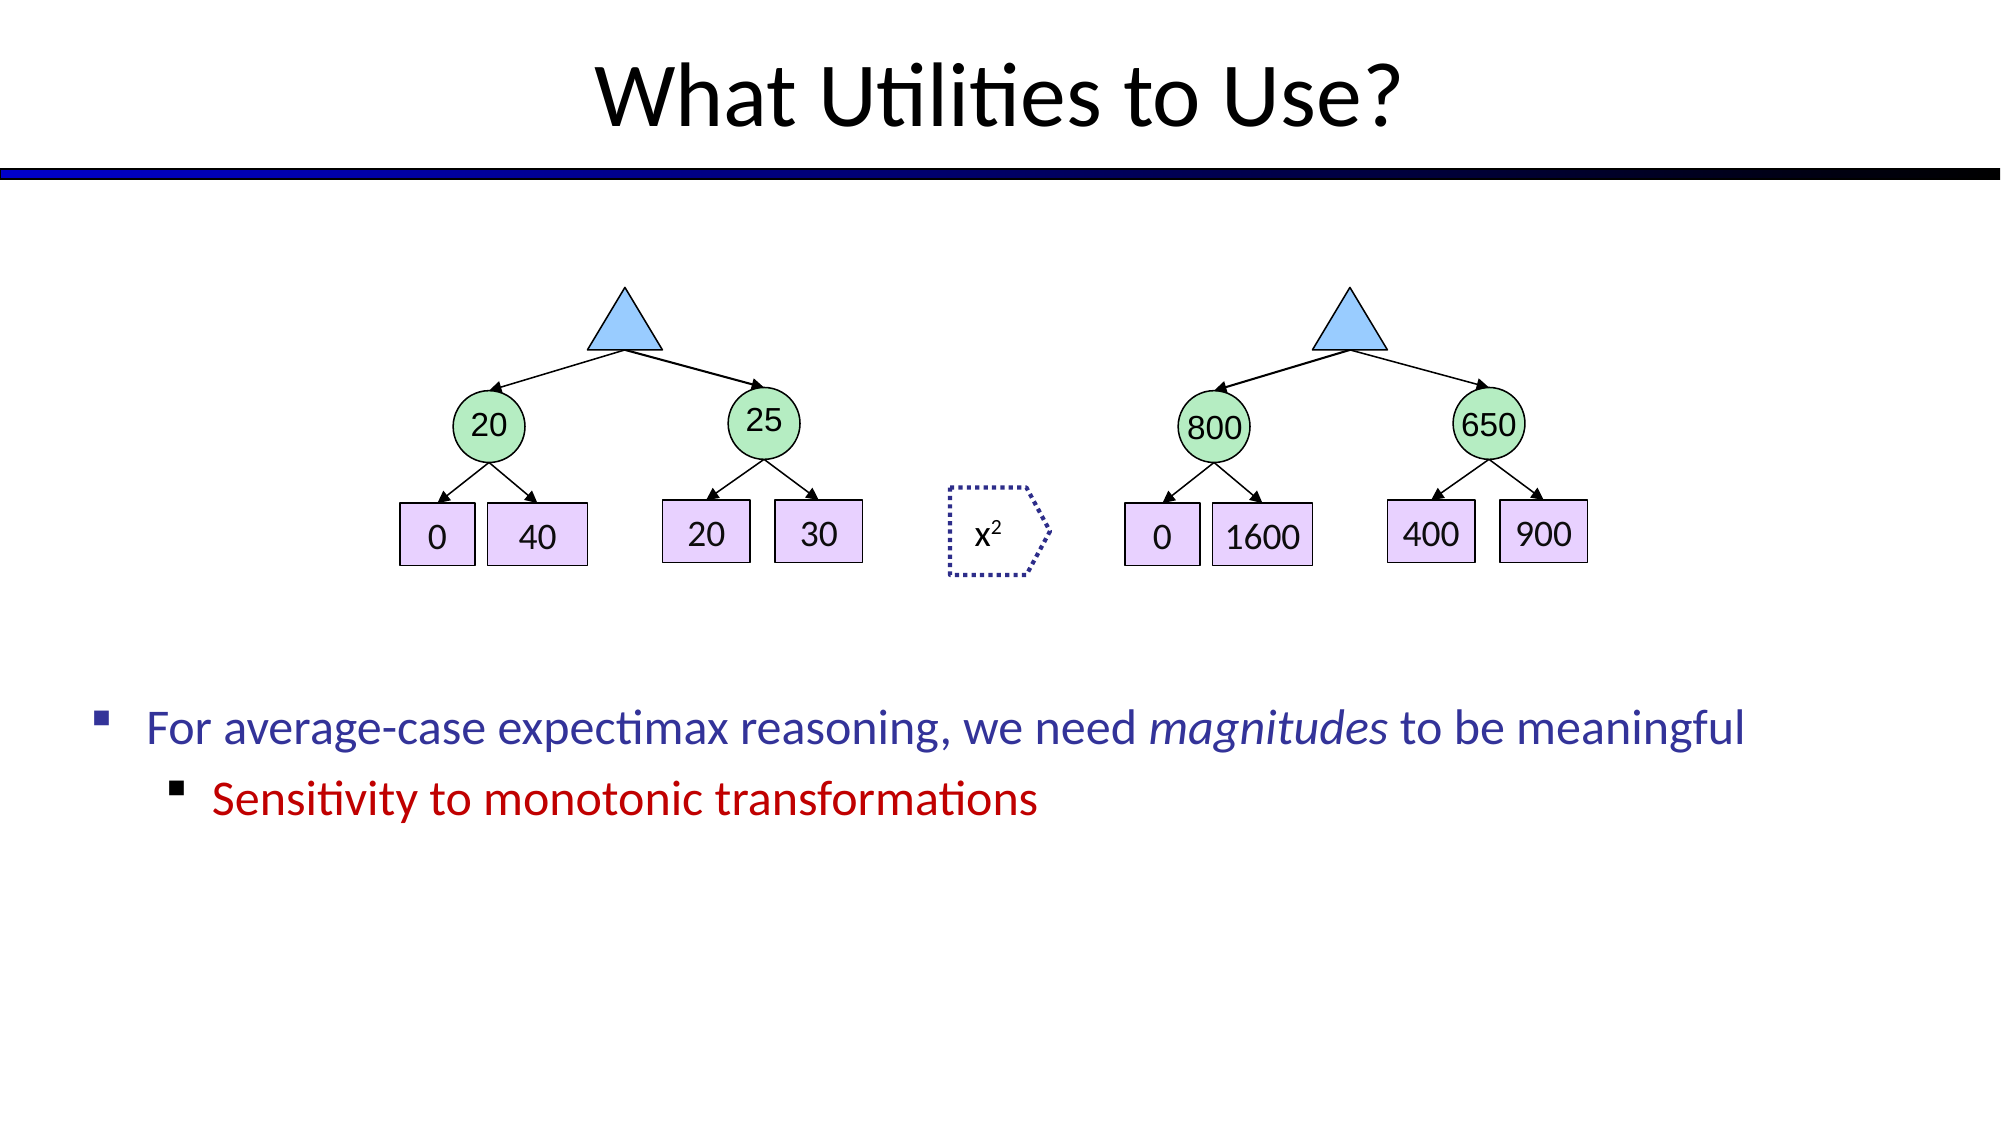

# What Utilities to Use?

25
650
20
800
x2
20
30
400
900
0
40
0
1600
For average-case expectimax reasoning, we need magnitudes to be meaningful
Sensitivity to monotonic transformations